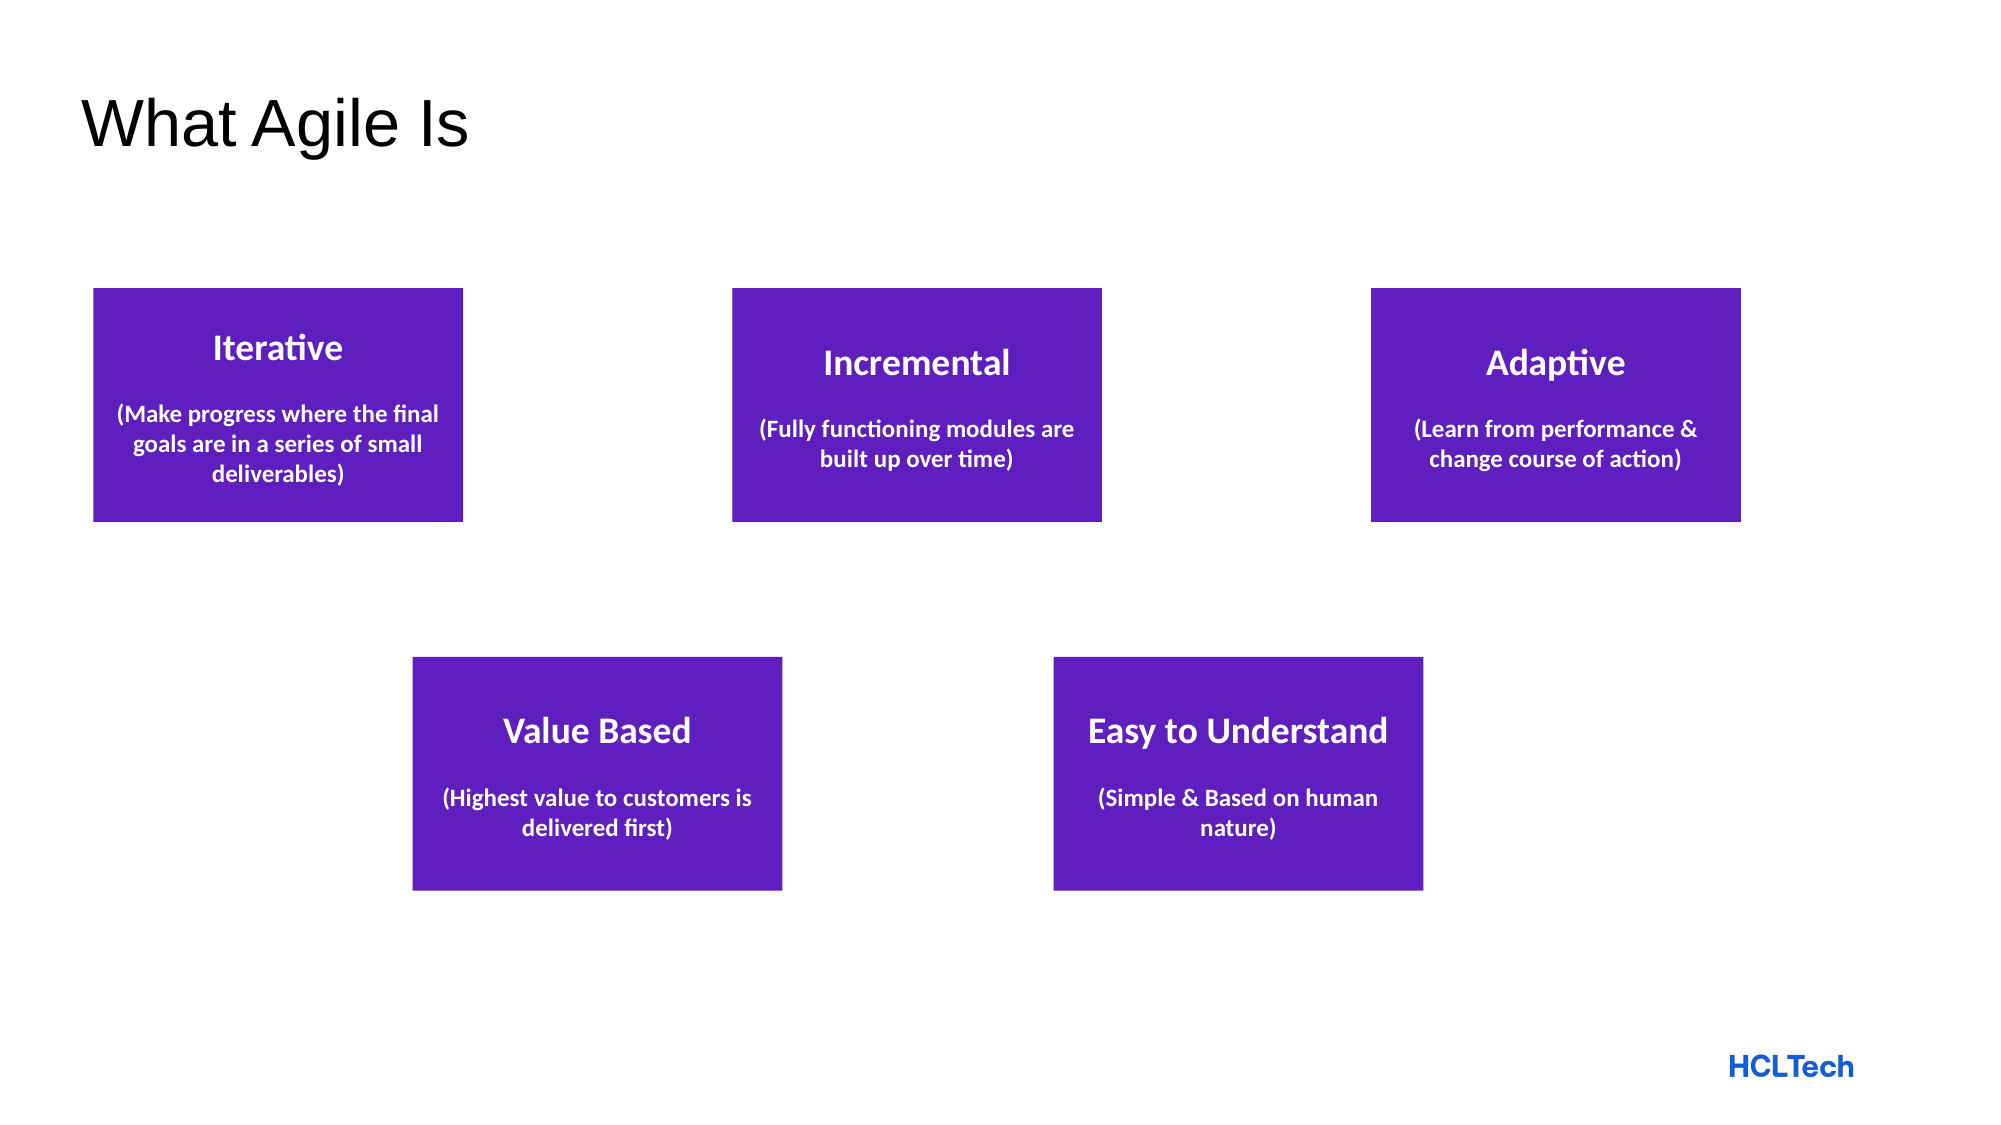

# What Agile Is
Adaptive

(Learn from performance & change course of action)
Iterative

(Make progress where the final goals are in a series of small deliverables)
Incremental

(Fully functioning modules are built up over time)
Value Based

(Highest value to customers is delivered first)
Easy to Understand

(Simple & Based on human nature)